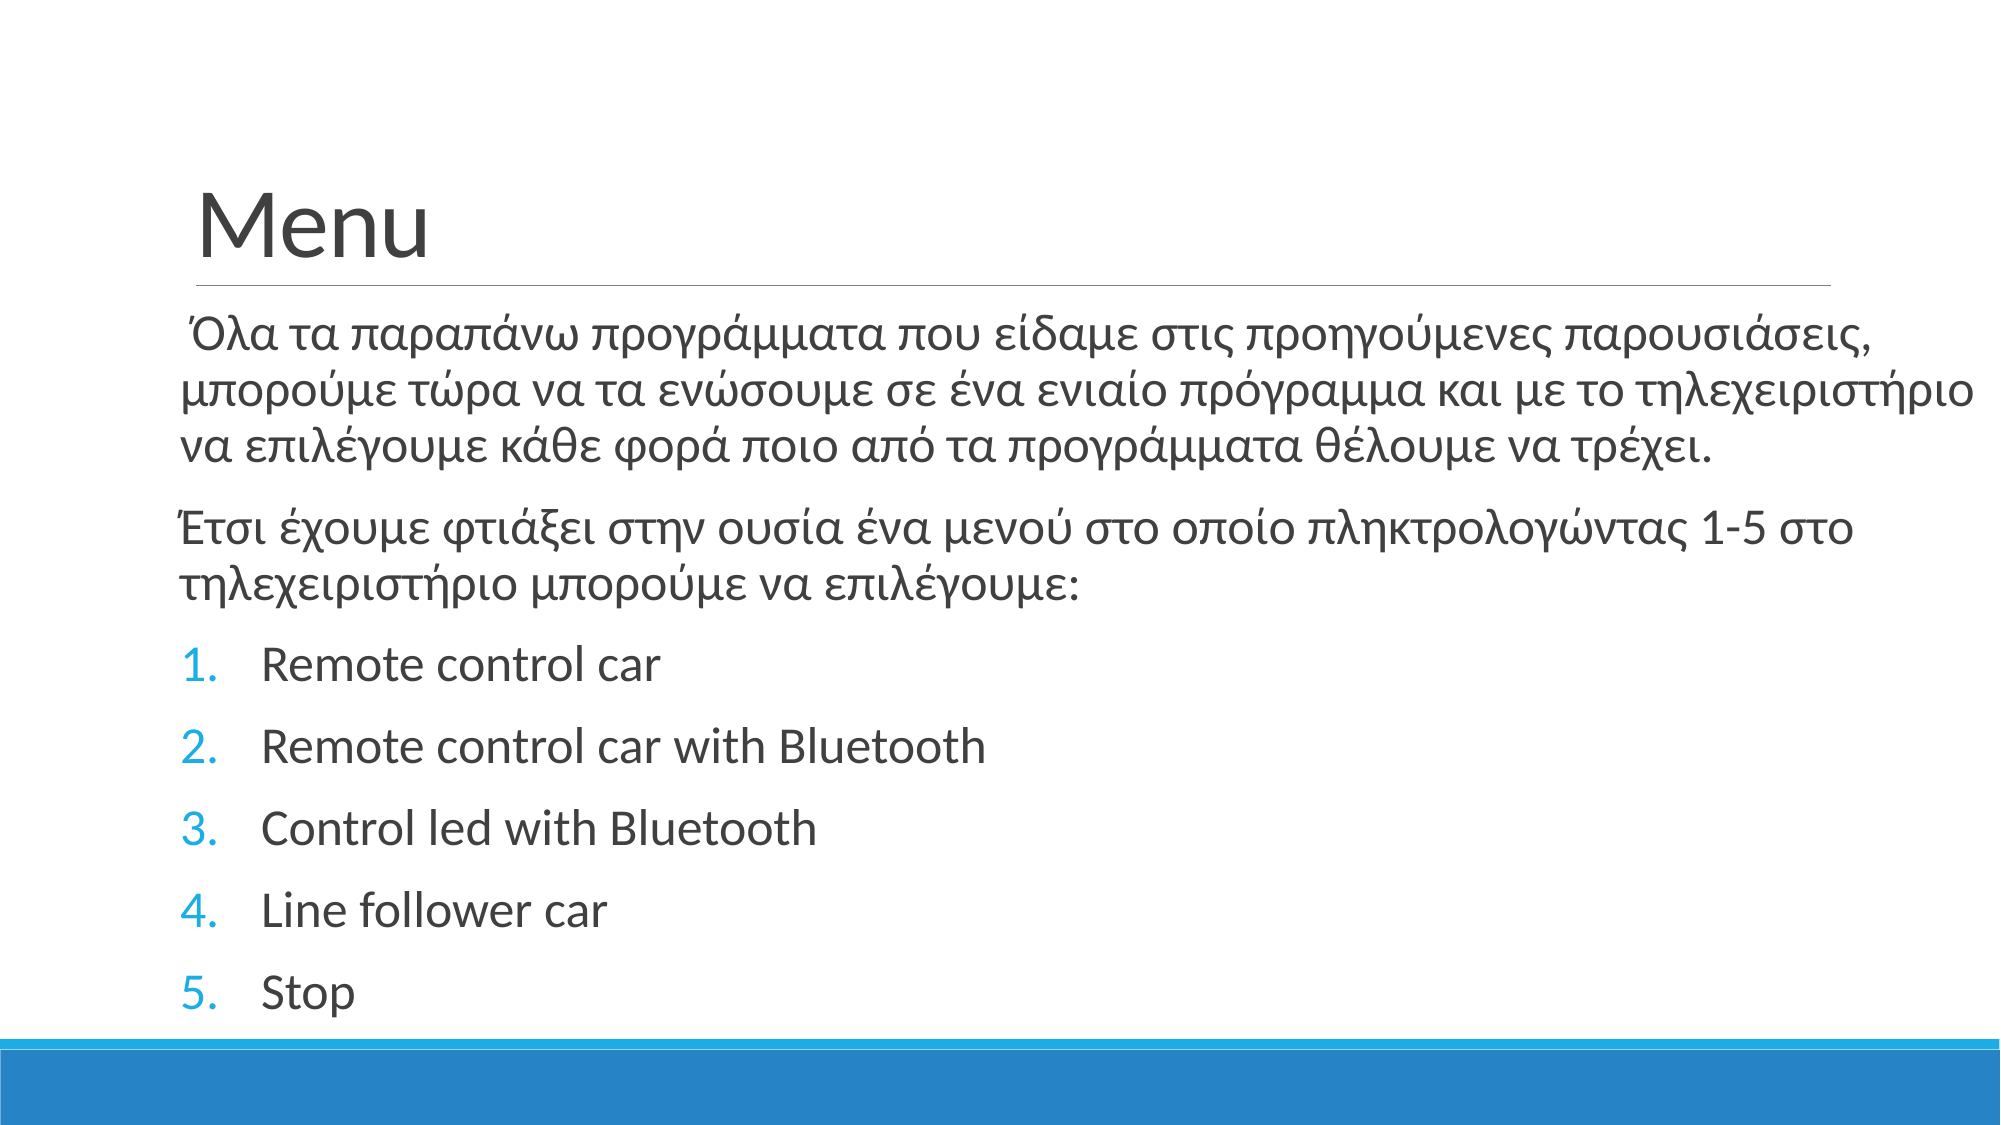

# Menu
 Όλα τα παραπάνω προγράμματα που είδαμε στις προηγούμενες παρουσιάσεις, μπορούμε τώρα να τα ενώσουμε σε ένα ενιαίο πρόγραμμα και με το τηλεχειριστήριο να επιλέγουμε κάθε φορά ποιο από τα προγράμματα θέλουμε να τρέχει.
Έτσι έχουμε φτιάξει στην ουσία ένα μενού στο οποίο πληκτρολογώντας 1-5 στο τηλεχειριστήριο μπορούμε να επιλέγουμε:
Remote control car
Remote control car with Bluetooth
Control led with Bluetooth
Line follower car
Stop